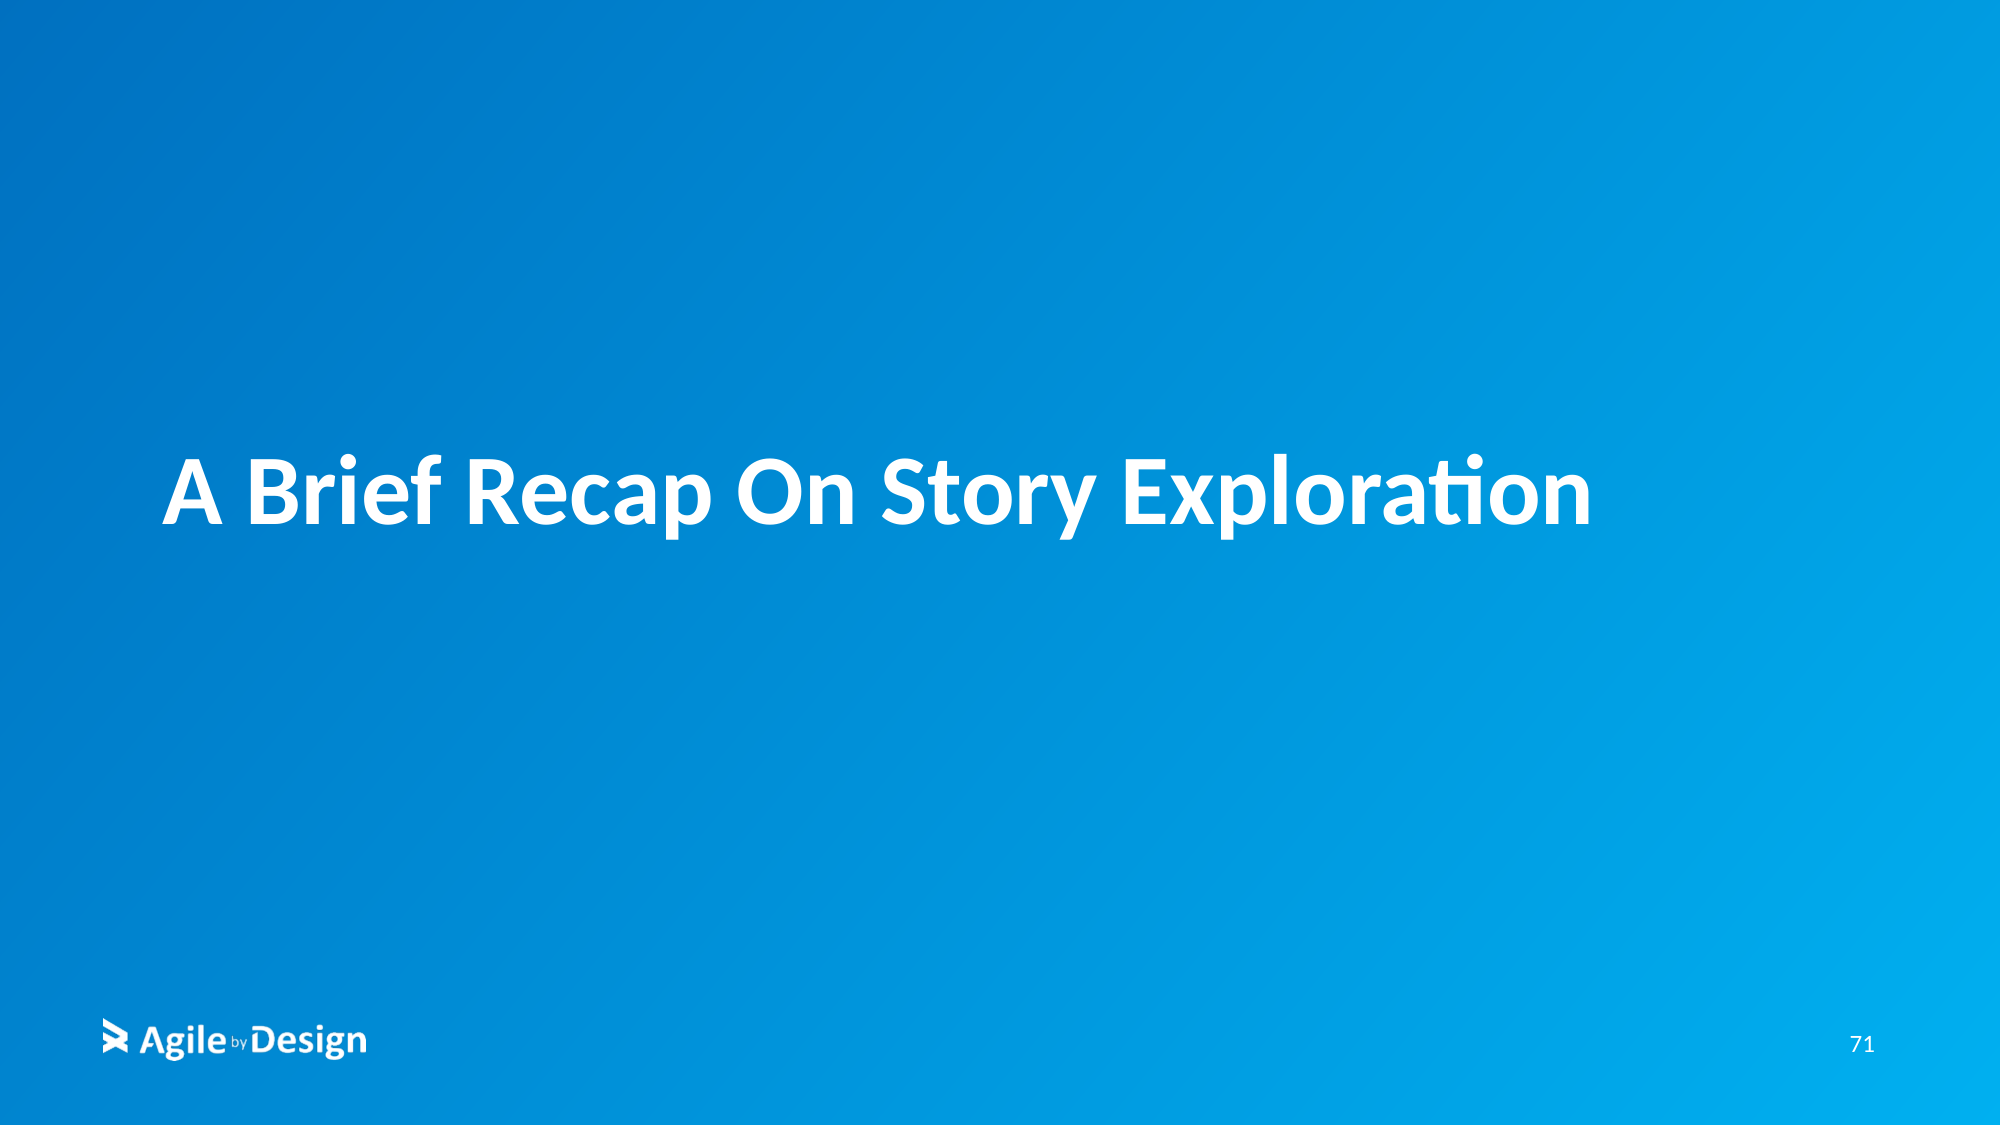

# A Brief Recap On Story Exploration
71